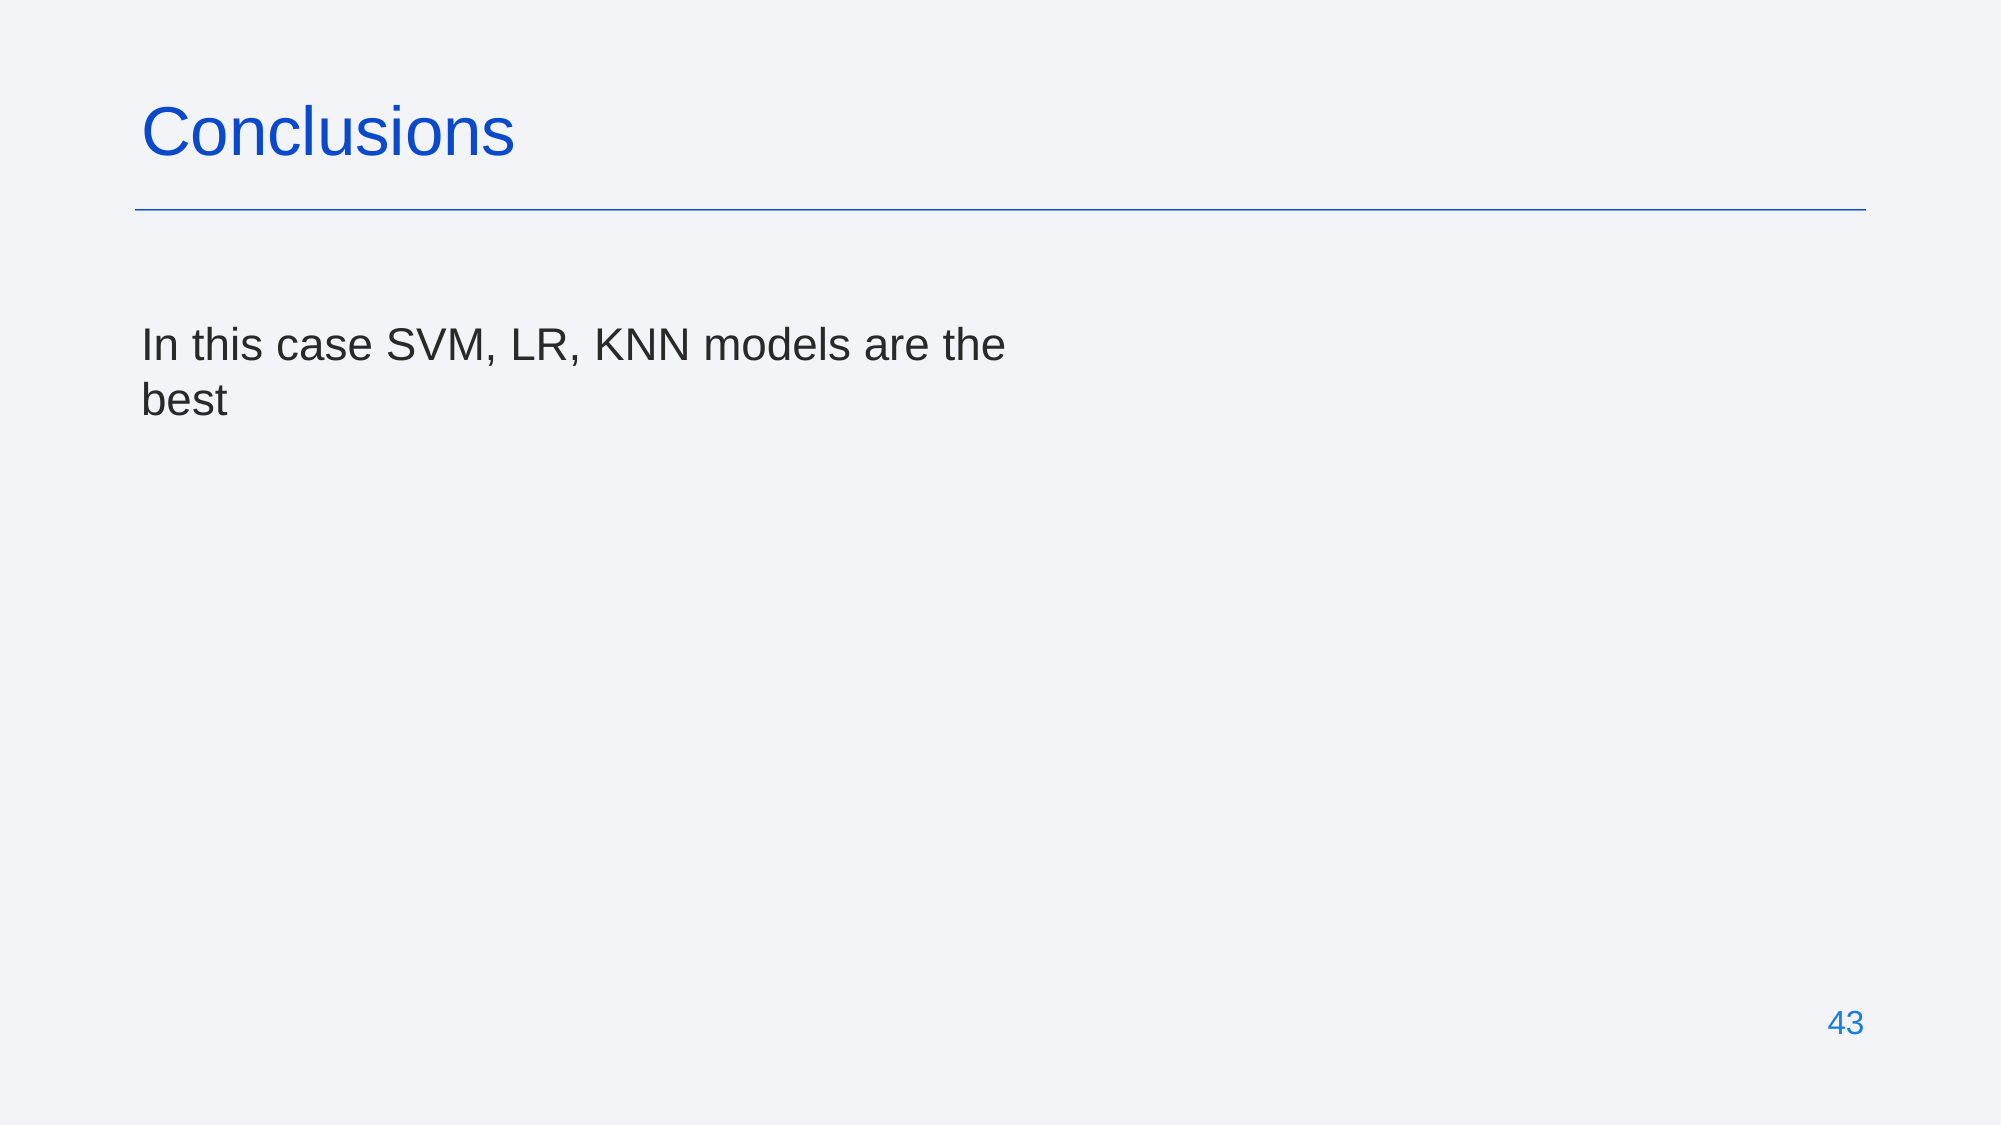

Conclusions
In this case SVM, LR, KNN models are the best
43